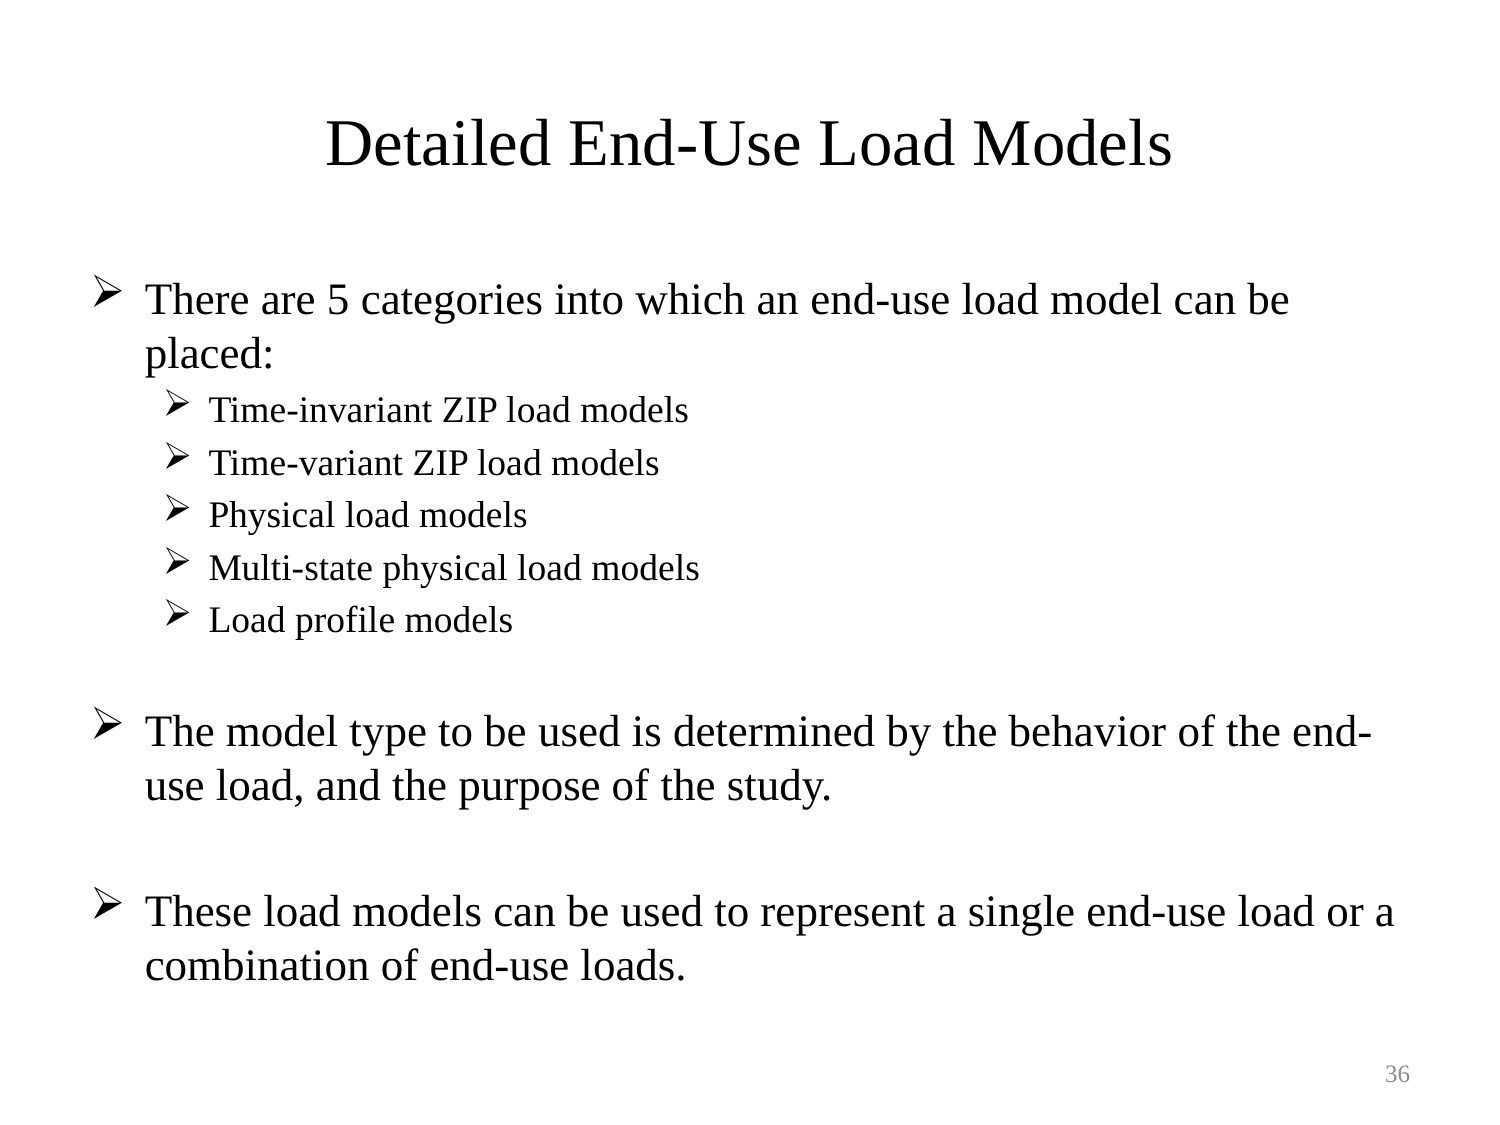

# Detailed End-Use Load Models
There are 5 categories into which an end-use load model can be placed:
Time-invariant ZIP load models
Time-variant ZIP load models
Physical load models
Multi-state physical load models
Load profile models

The model type to be used is determined by the behavior of the end-use load, and the purpose of the study.

These load models can be used to represent a single end-use load or a combination of end-use loads.
36